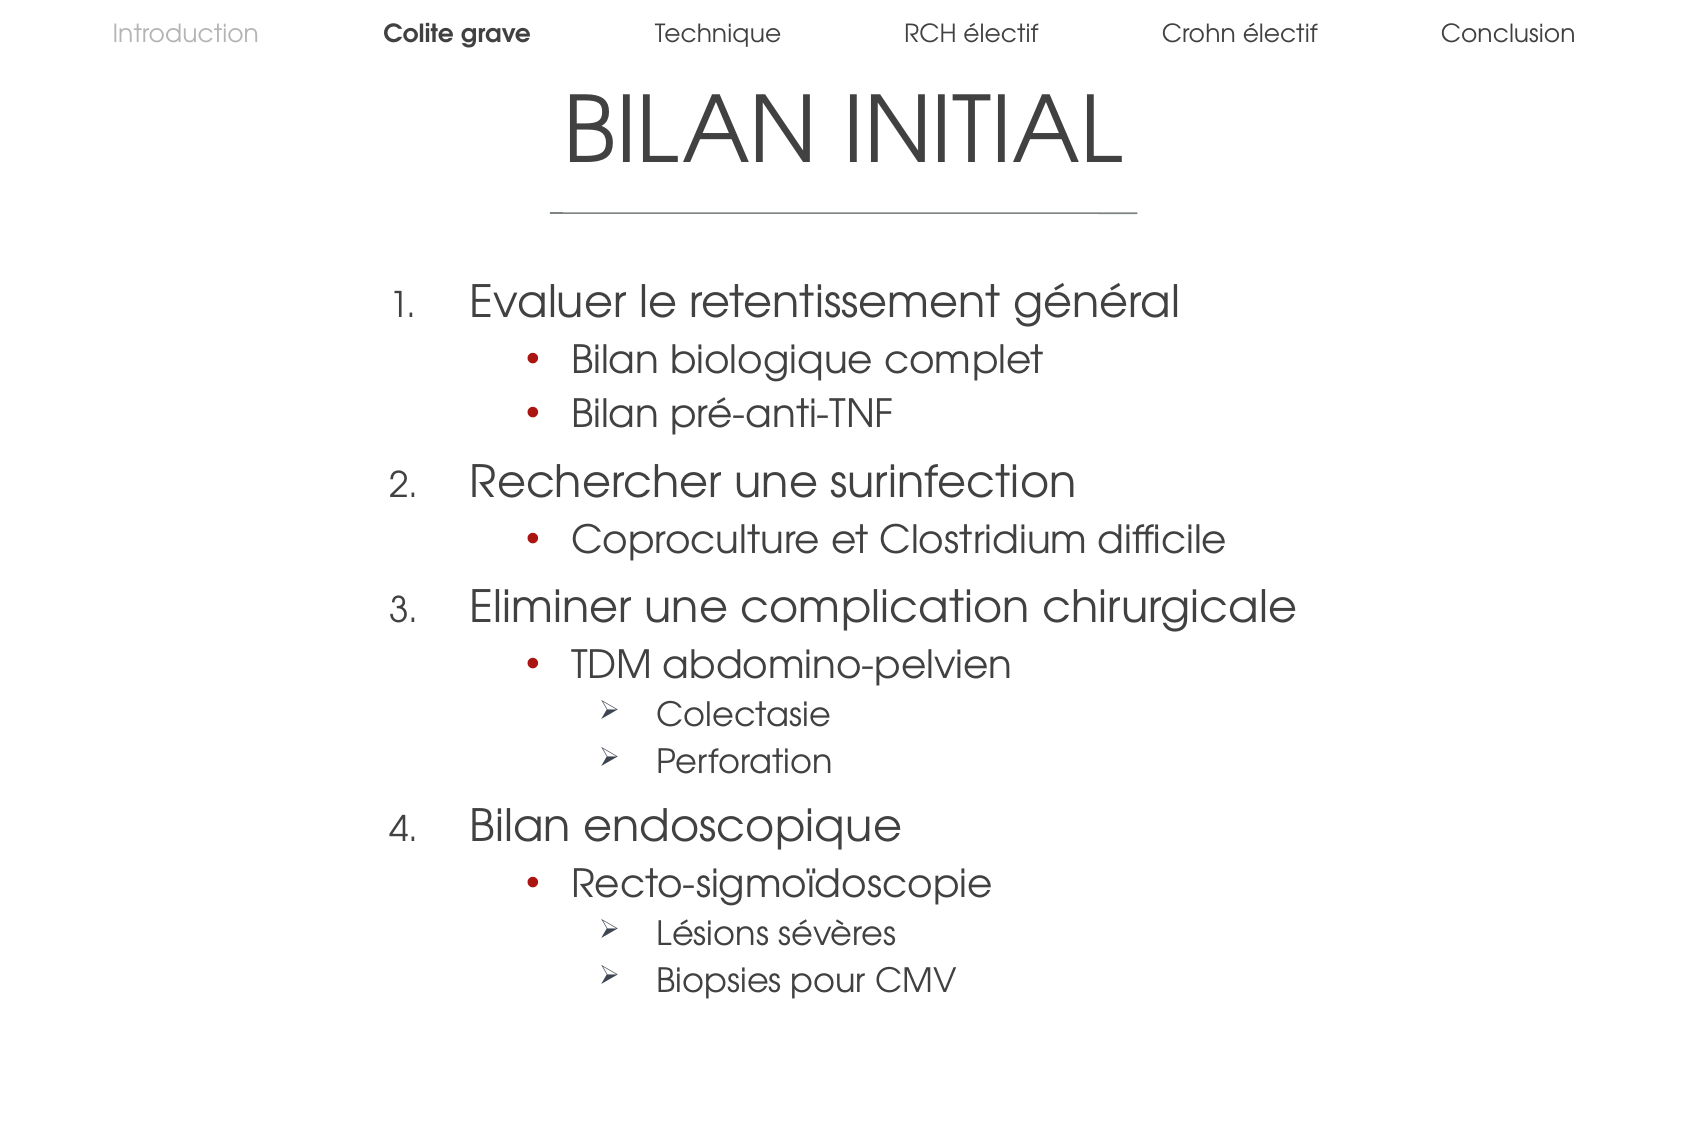

Introduction
Colite grave
Technique
RCH électif
Crohn électif
Conclusion
# BILAN INITIAL
Evaluer le retentissement général
Bilan biologique complet
Bilan pré-anti-TNF
Rechercher une surinfection
Coproculture et Clostridium difficile
Eliminer une complication chirurgicale
TDM abdomino-pelvien
Colectasie
Perforation
Bilan endoscopique
Recto-sigmoïdoscopie
Lésions sévères
Biopsies pour CMV